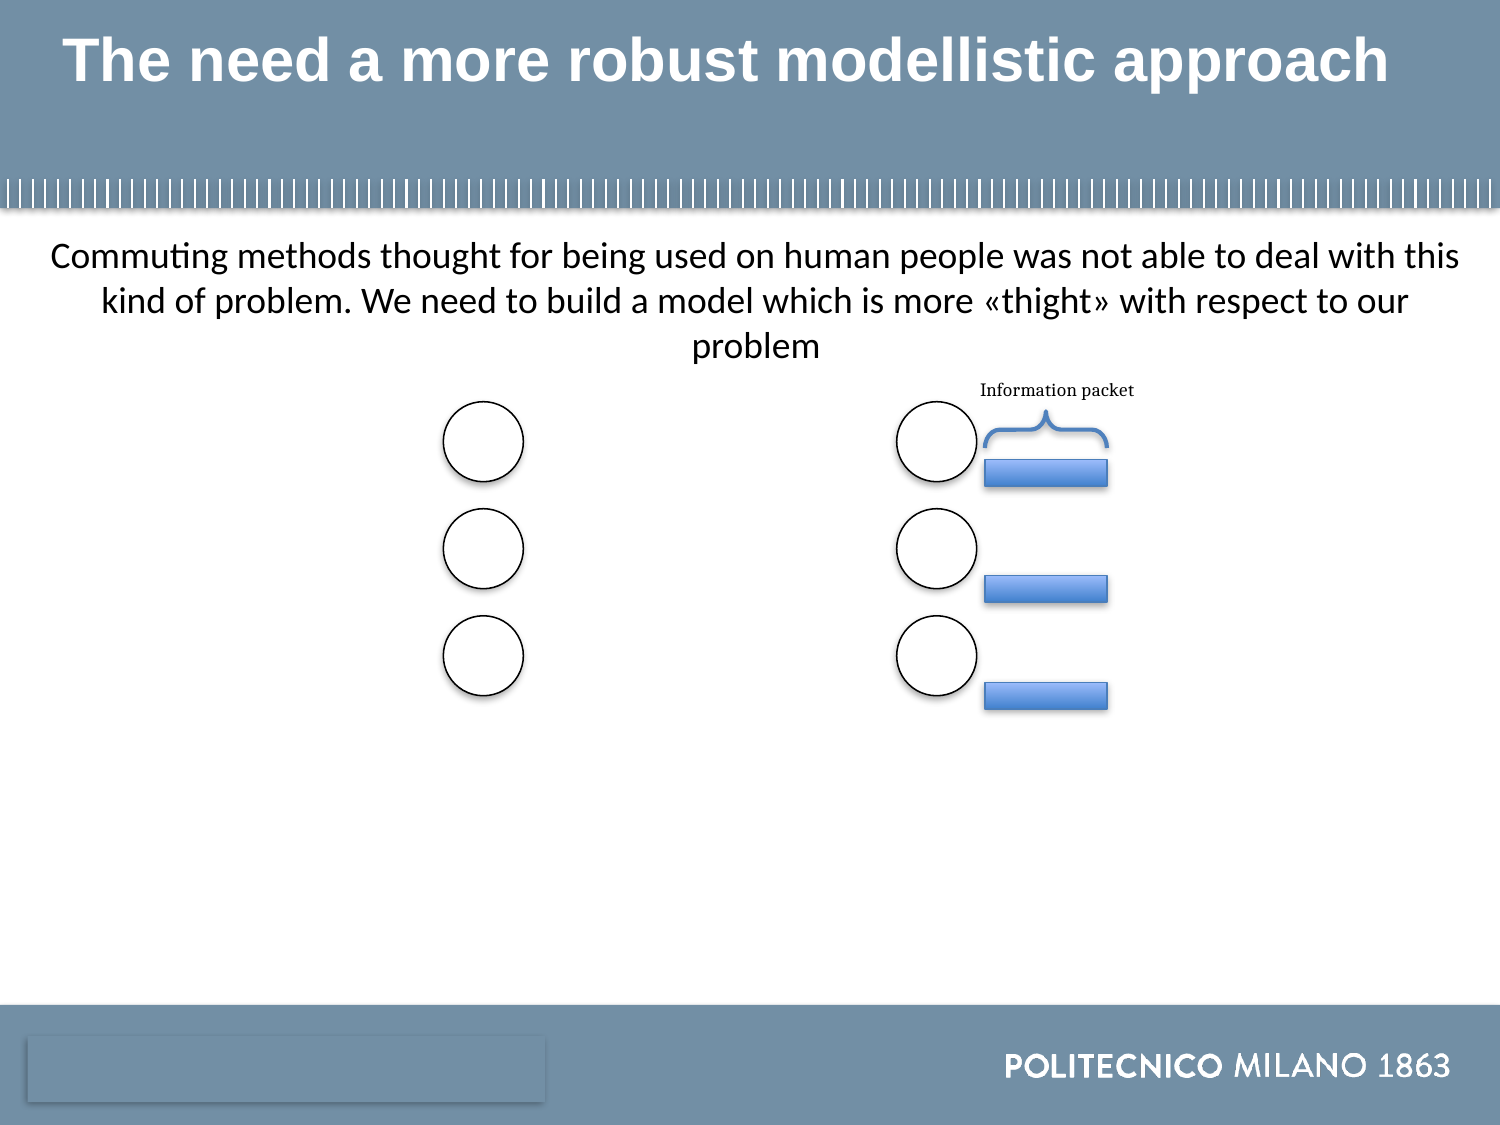

# The need a more robust modellistic approach
Commuting methods thought for being used on human people was not able to deal with this kind of problem. We need to build a model which is more «thight» with respect to our problem

Information packet